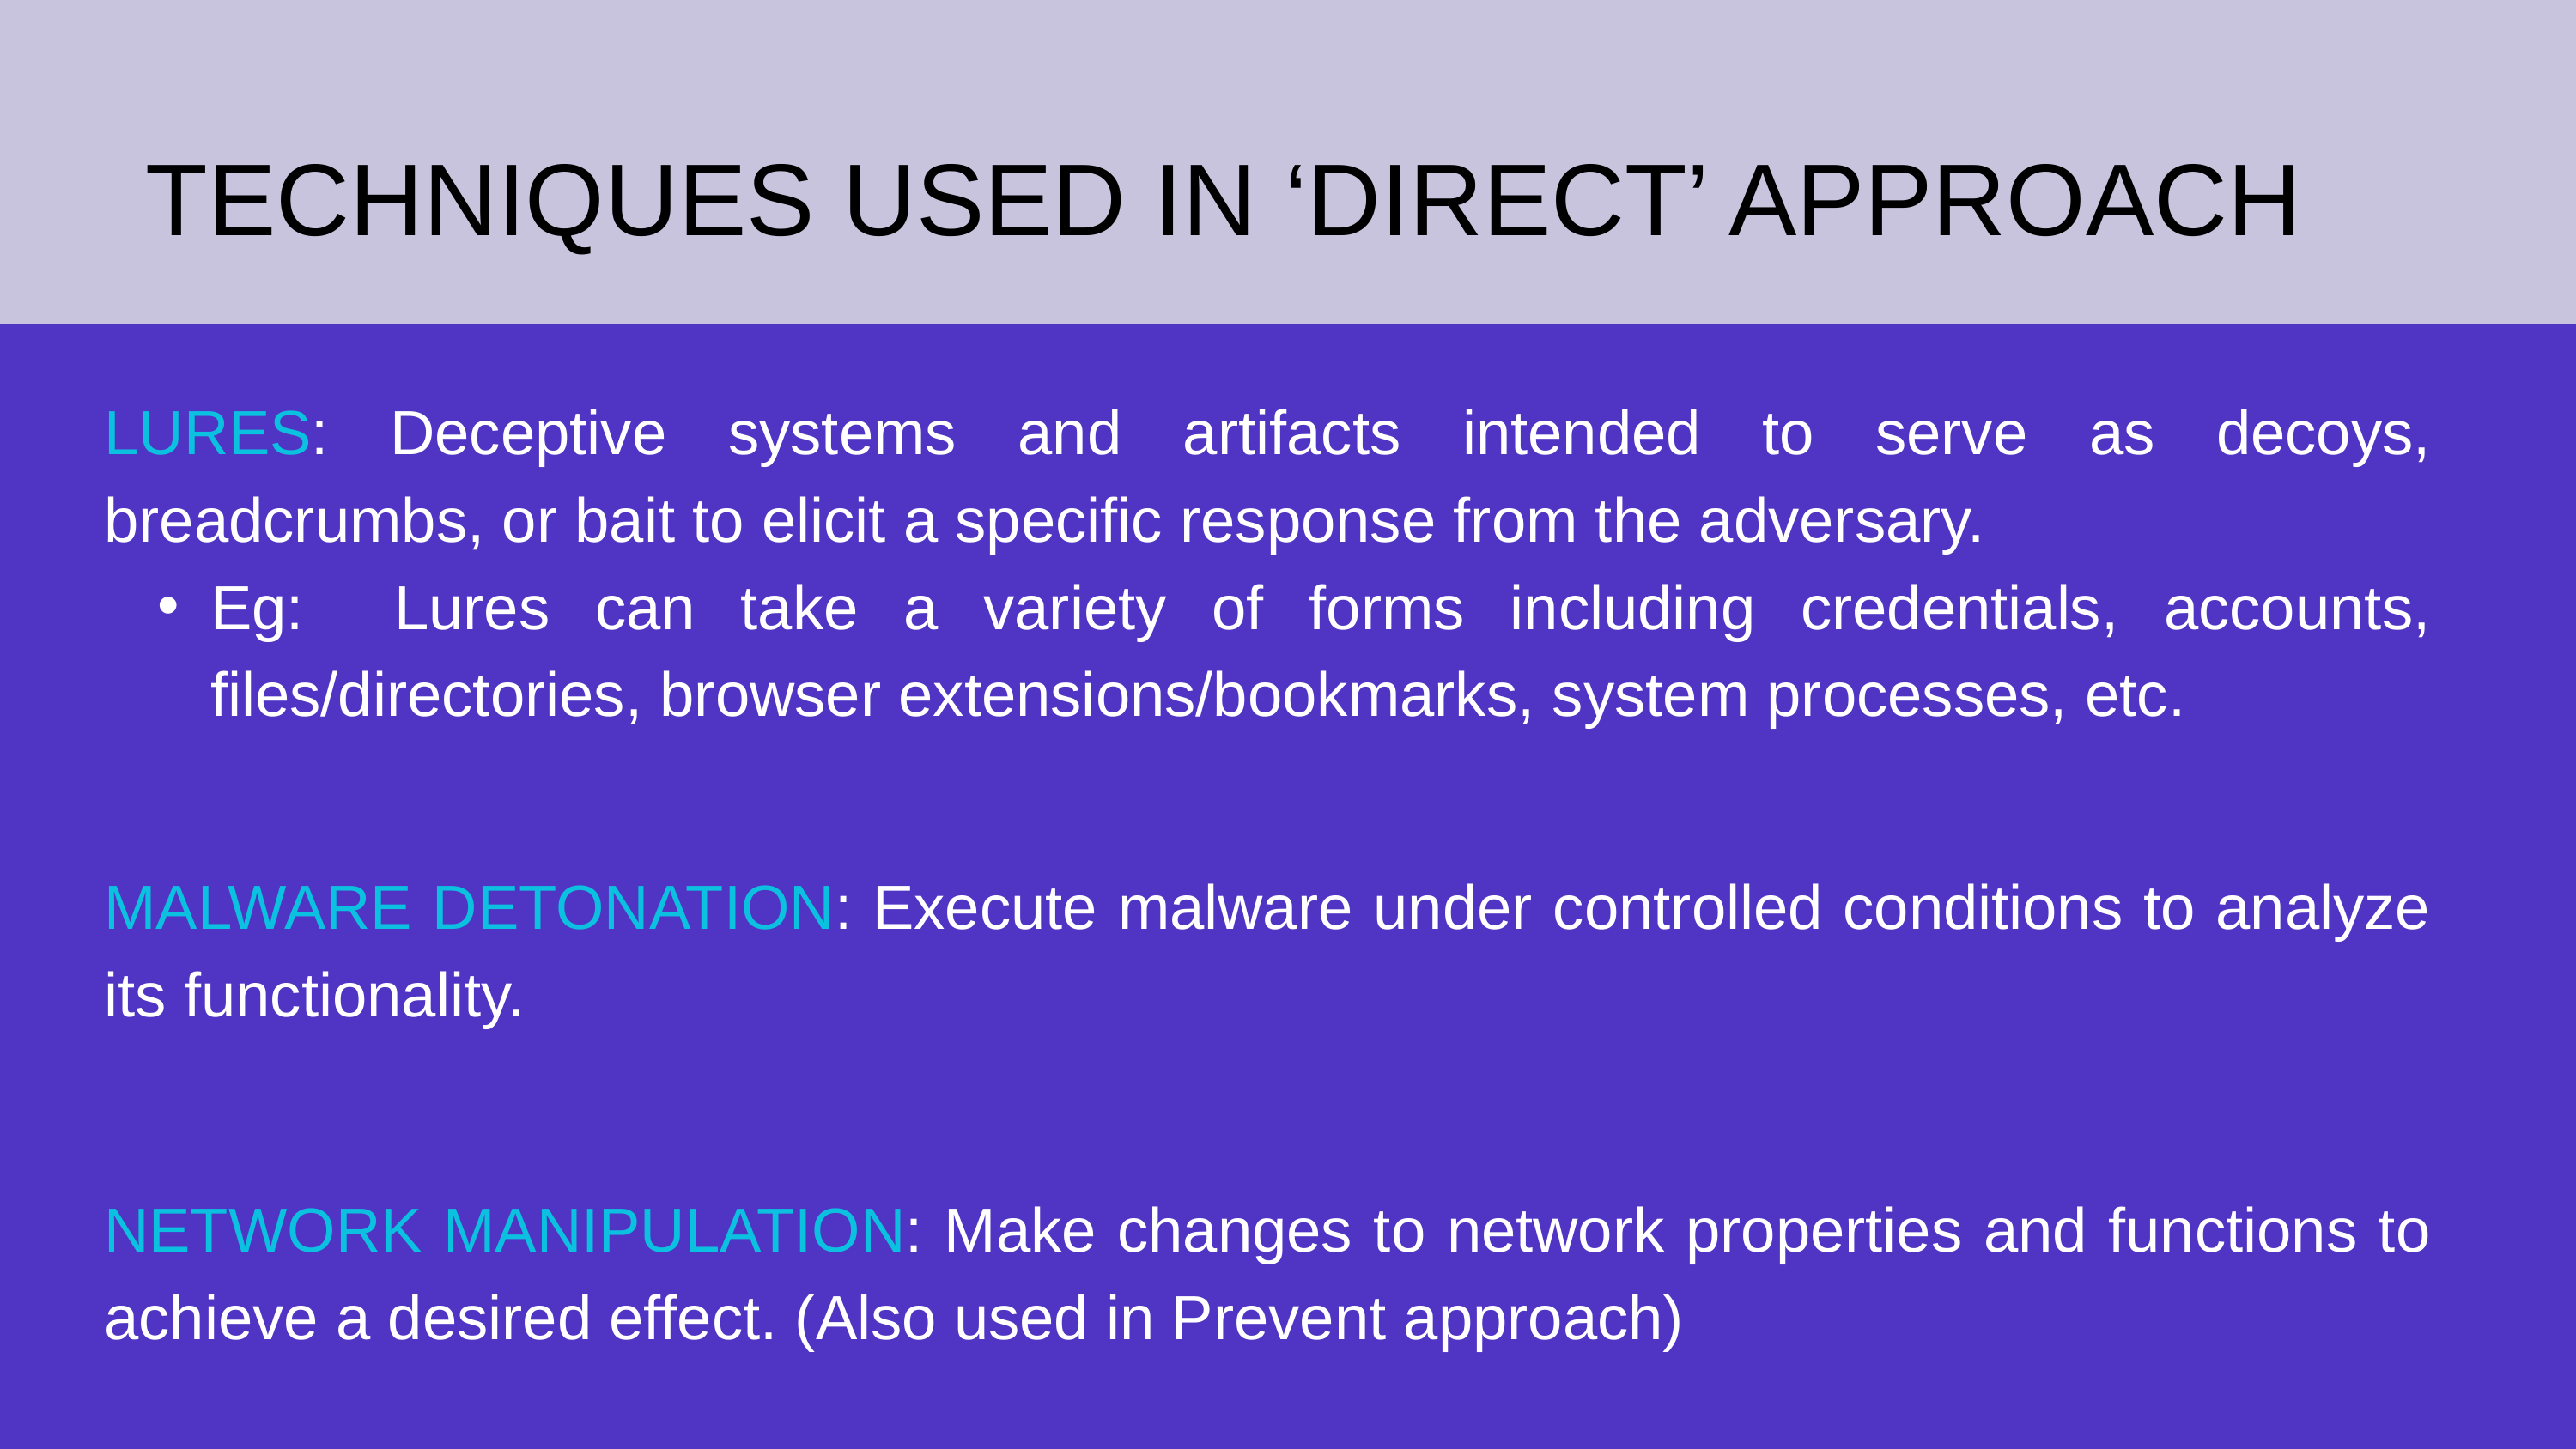

TECHNIQUES USED IN ‘DIRECT’ APPROACH
LURES: Deceptive systems and artifacts intended to serve as decoys, breadcrumbs, or bait to elicit a specific response from the adversary.
Eg:  Lures can take a variety of forms including credentials, accounts, files/directories, browser extensions/bookmarks, system processes, etc.
MALWARE DETONATION: Execute malware under controlled conditions to analyze its functionality.
NETWORK MANIPULATION: Make changes to network properties and functions to achieve a desired effect. (Also used in Prevent approach)